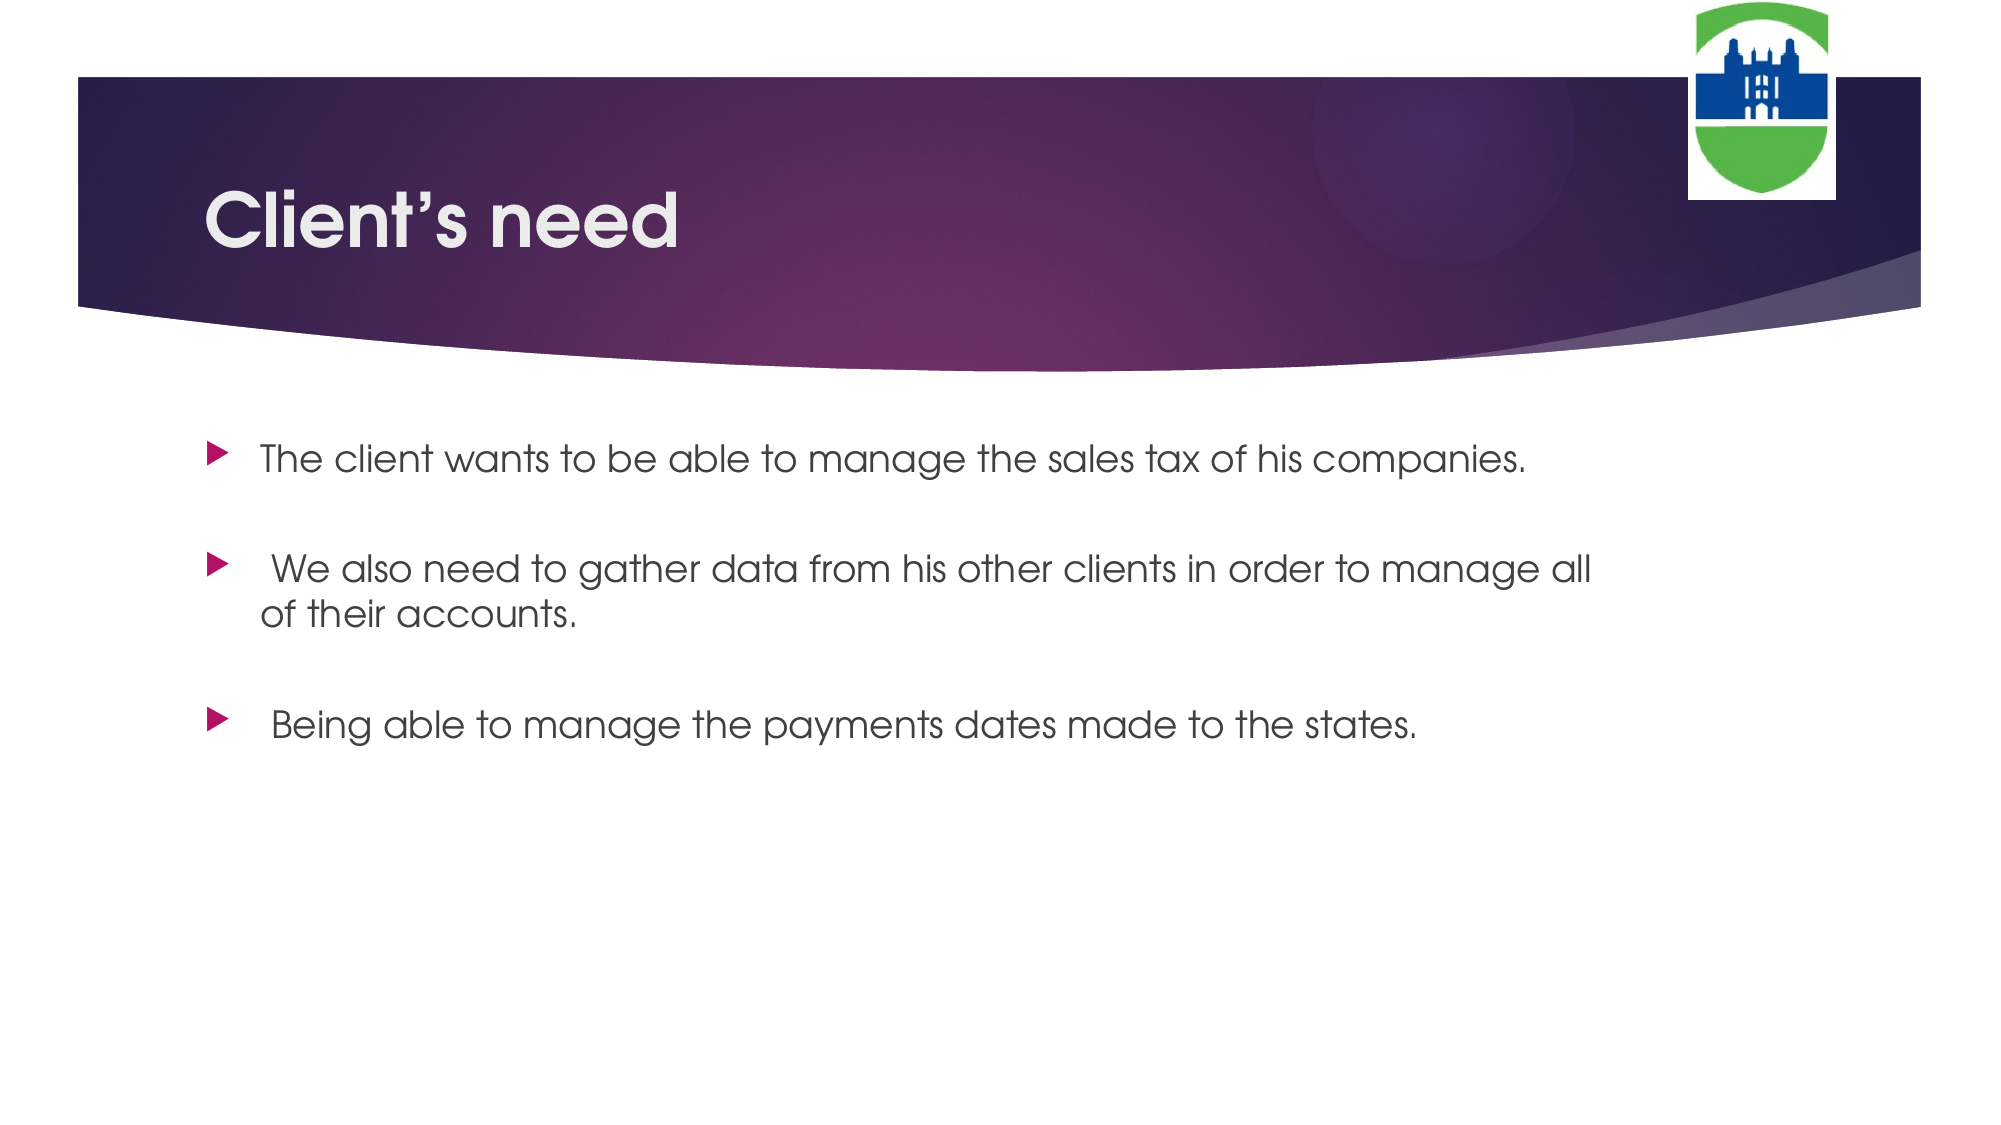

# Client’s need
The client wants to be able to manage the sales tax of his companies.
 We also need to gather data from his other clients in order to manage all of their accounts.
 Being able to manage the payments dates made to the states.